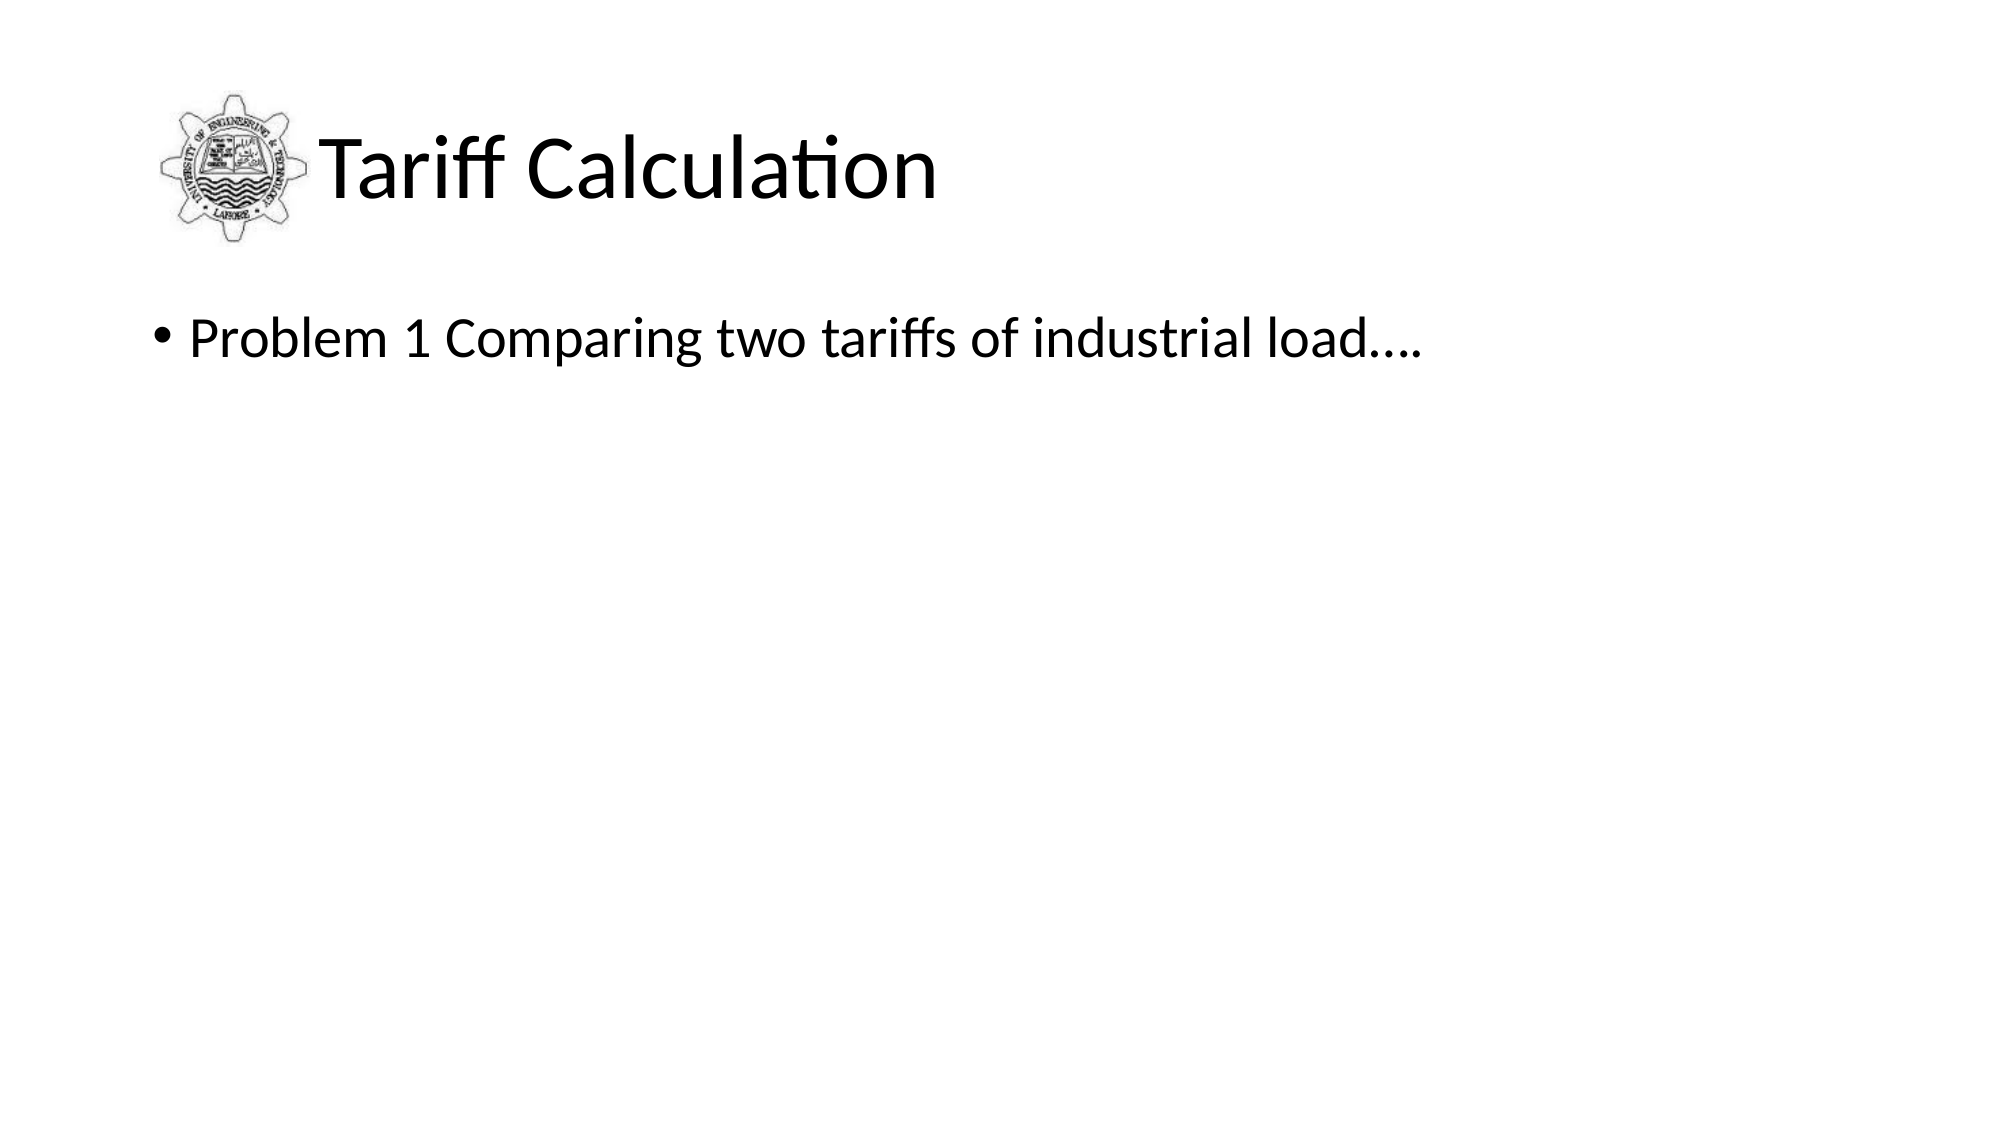

# Tariff Calculation
Problem 1 Comparing two tariffs of industrial load….